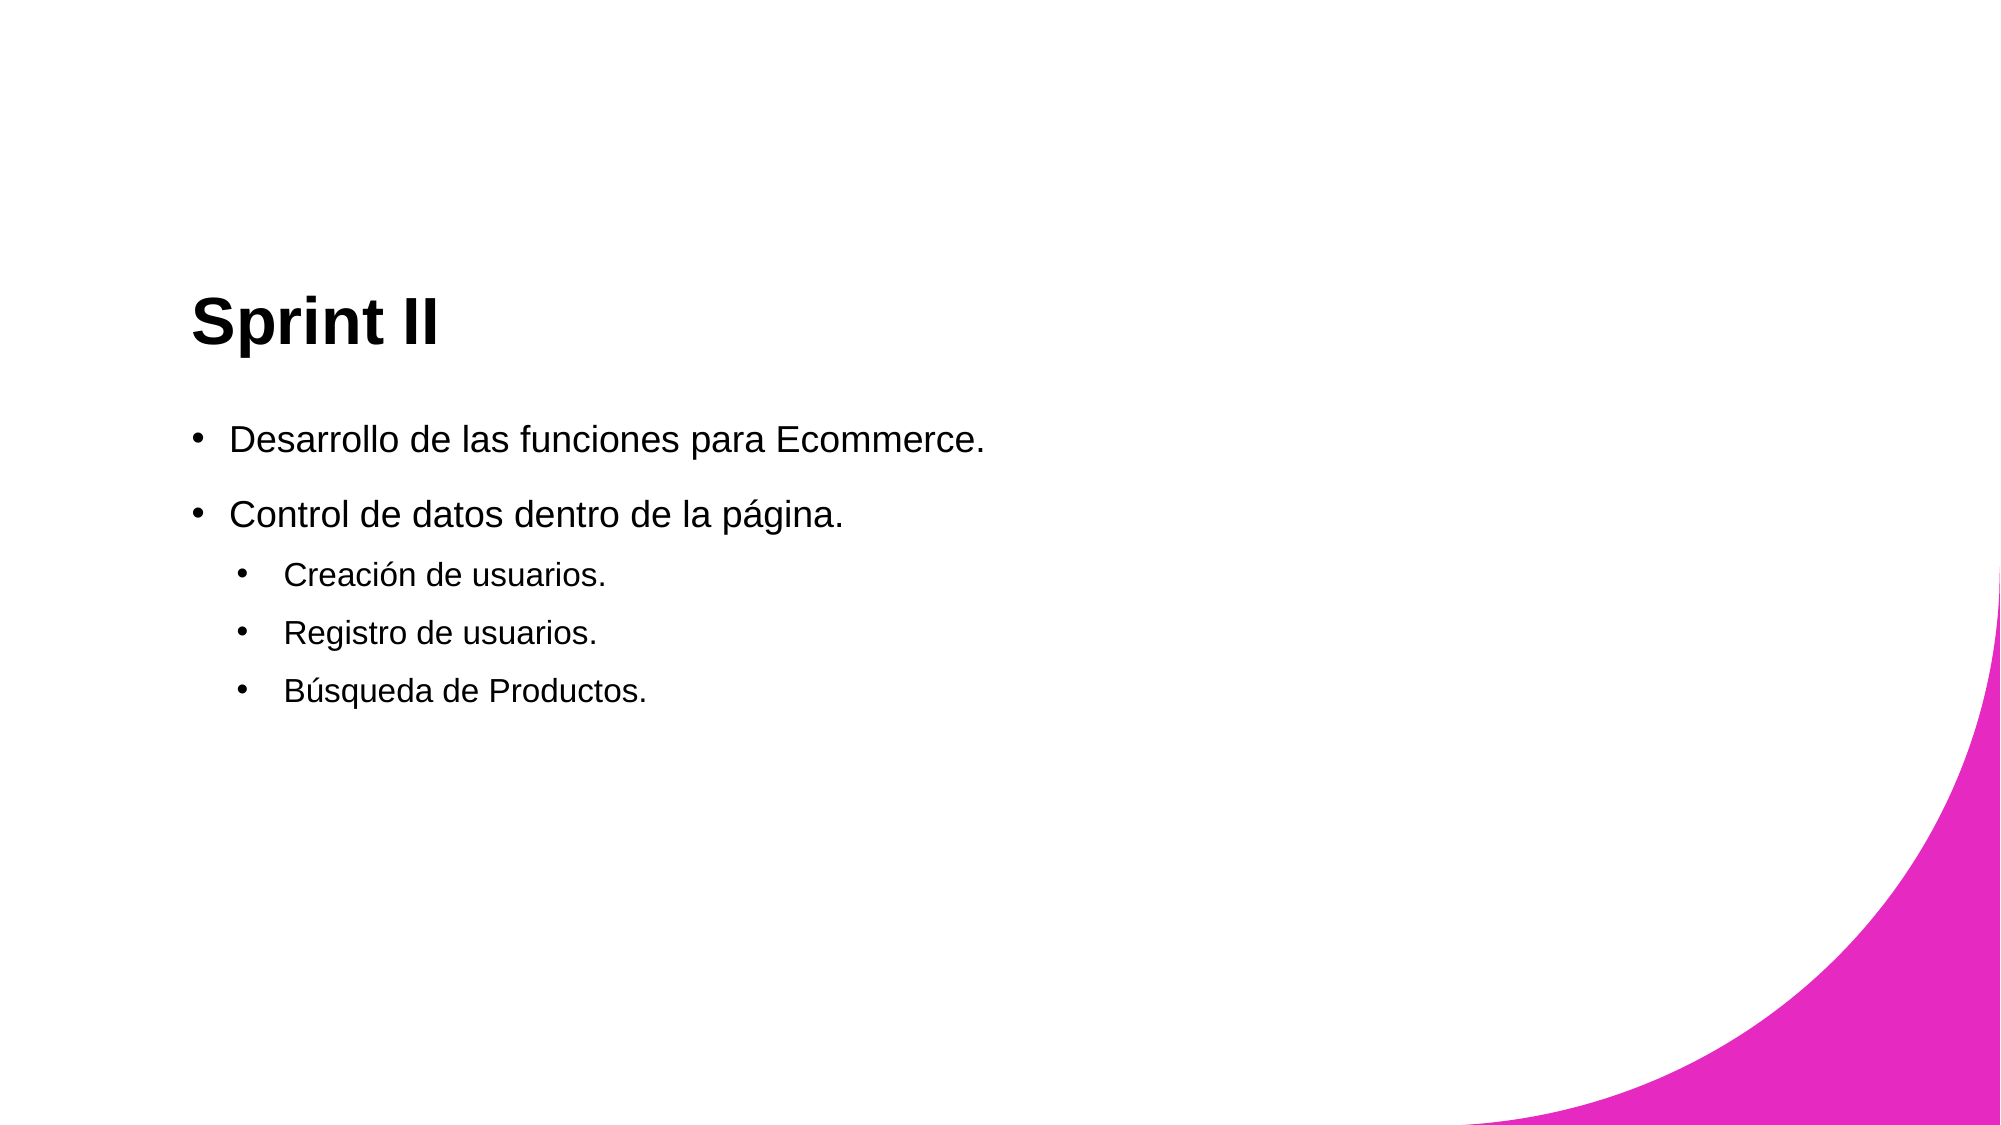

# Sprint II
Desarrollo de las funciones para Ecommerce.
Control de datos dentro de la página.
Creación de usuarios.
Registro de usuarios.
Búsqueda de Productos.